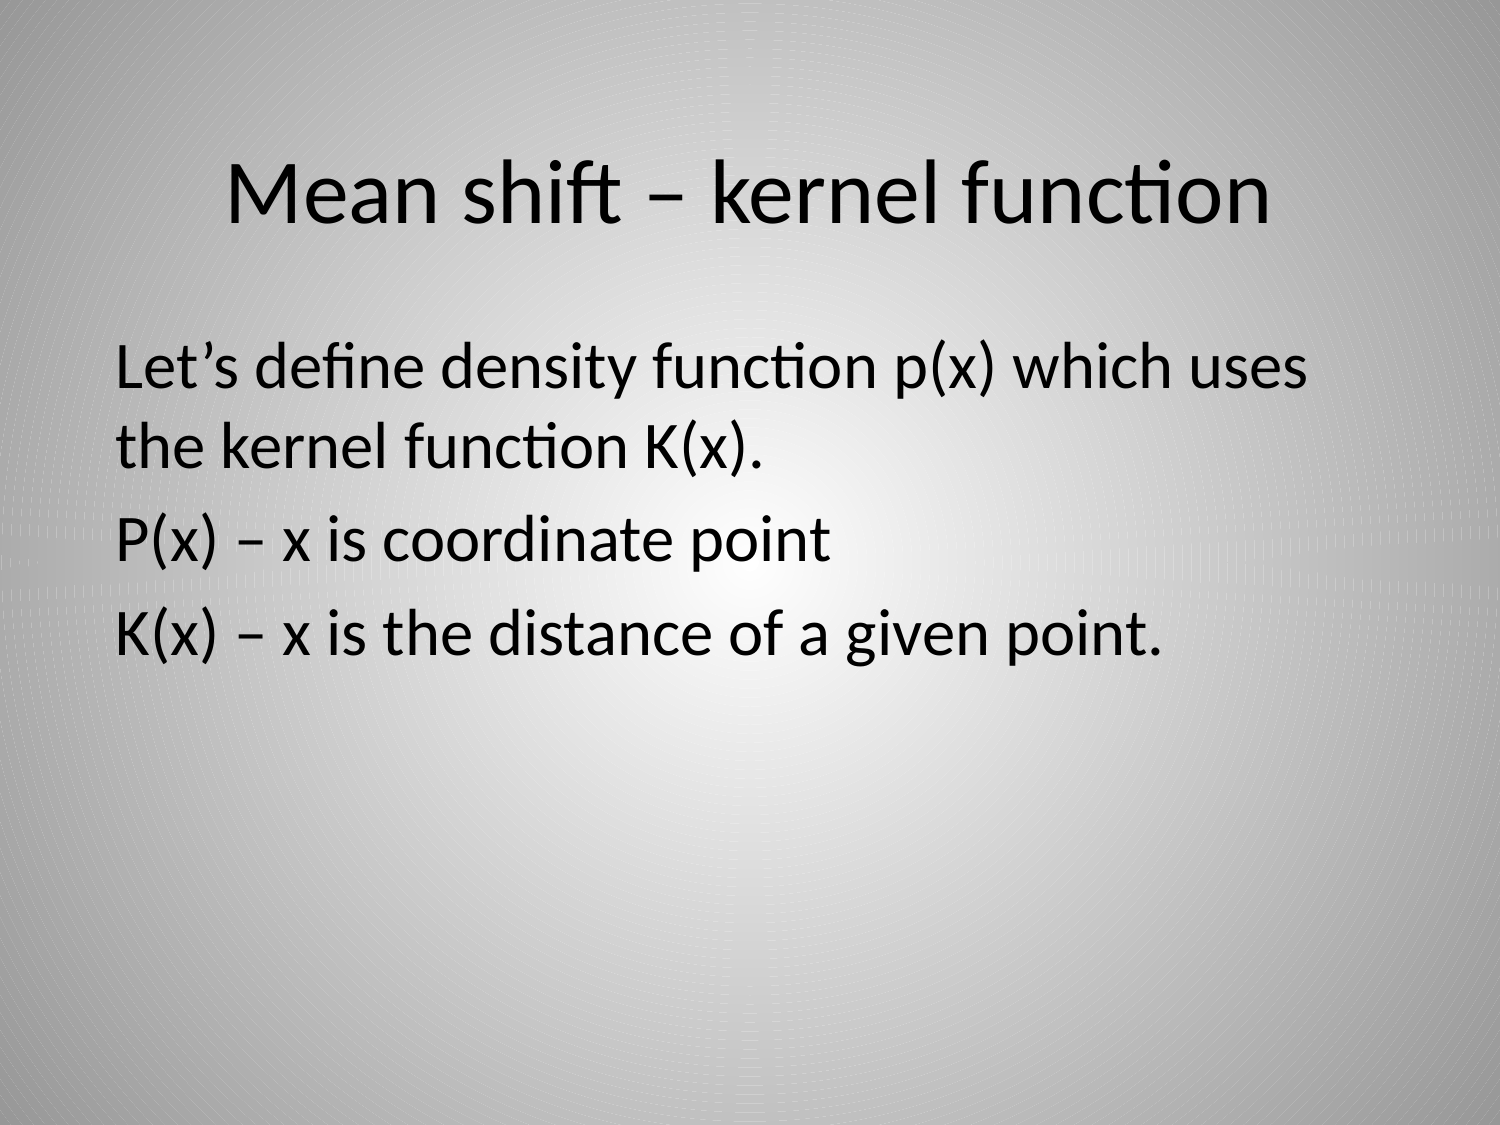

# Mean shift – kernel function
Let’s define density function p(x) which uses the kernel function K(x).
P(x) – x is coordinate point
K(x) – x is the distance of a given point.